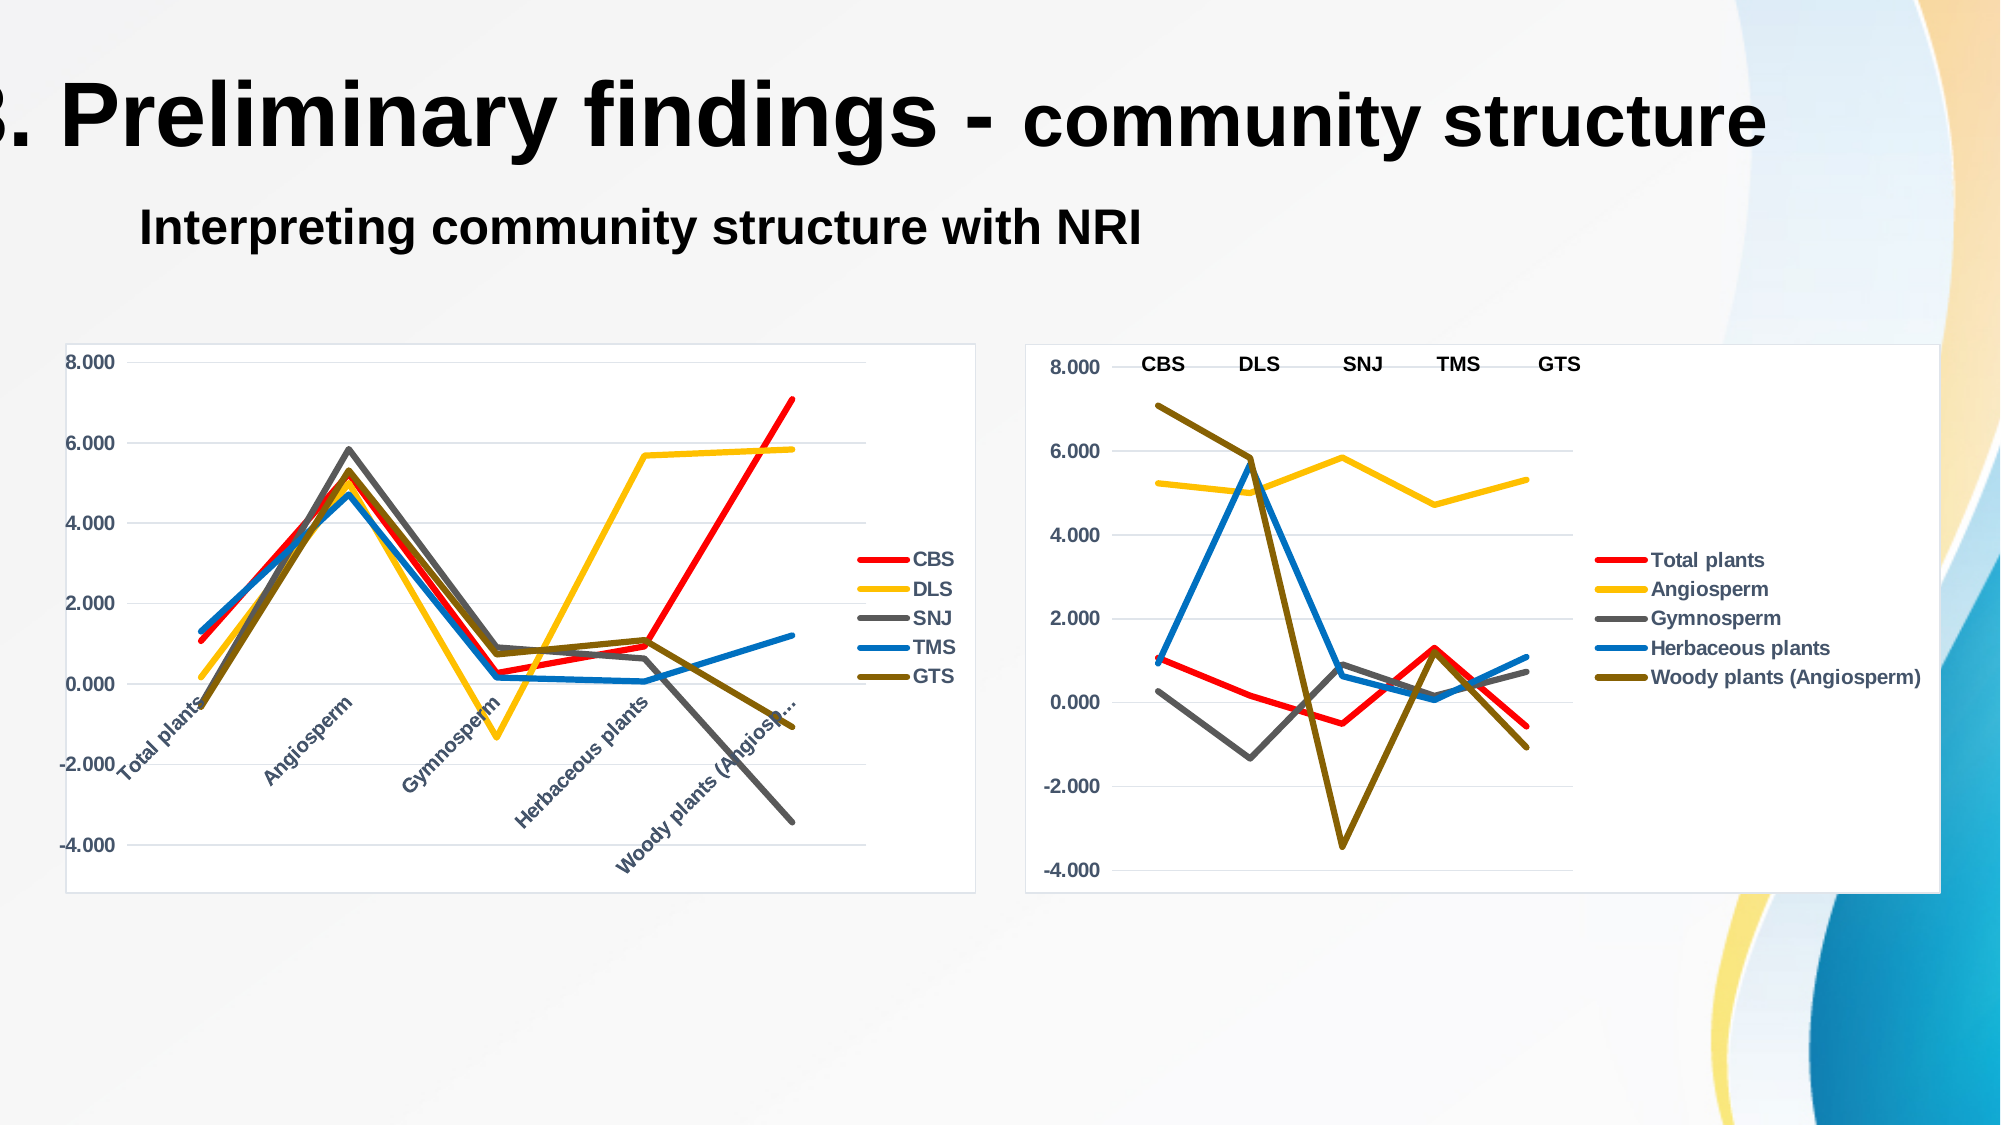

3. Preliminary findings - community structure
Interpreting community structure with NRI

### Chart

| Category | CBS | DLS | SNJ | TMS | GTS |
|---|---|---|---|---|---|
| Total plants | 1.071 | 0.167 | -0.505 | 1.306 | -0.568 |
| Angiosperm | 5.231 | 4.999 | 5.846 | 4.716 | 5.316 |
| Gymnosperm | 0.274 | -1.333 | 0.912 | 0.162 | 0.736 |
| Herbaceous plants | 0.936 | 5.682 | 0.634 | 0.063 | 1.092 |
| Woody plants (Angiosperm) | 7.085 | 5.835 | -3.441 | 1.209 | -1.069 |
CBS
DLS
SNJ
TMS
GTS

### Chart

| Category | Total plants | Angiosperm | Gymnosperm | Herbaceous plants | Woody plants (Angiosperm) |
|---|---|---|---|---|---|
| CBS | 1.071 | 5.231 | 0.274 | 0.936 | 7.085 |
| DLS | 0.167 | 4.999 | -1.333 | 5.682 | 5.835 |
| SNJ | -0.505 | 5.846 | 0.912 | 0.634 | -3.441 |
| TMS | 1.306 | 4.716 | 0.162 | 0.063 | 1.209 |
| GTS | -0.568 | 5.316 | 0.736 | 1.092 | -1.069 |